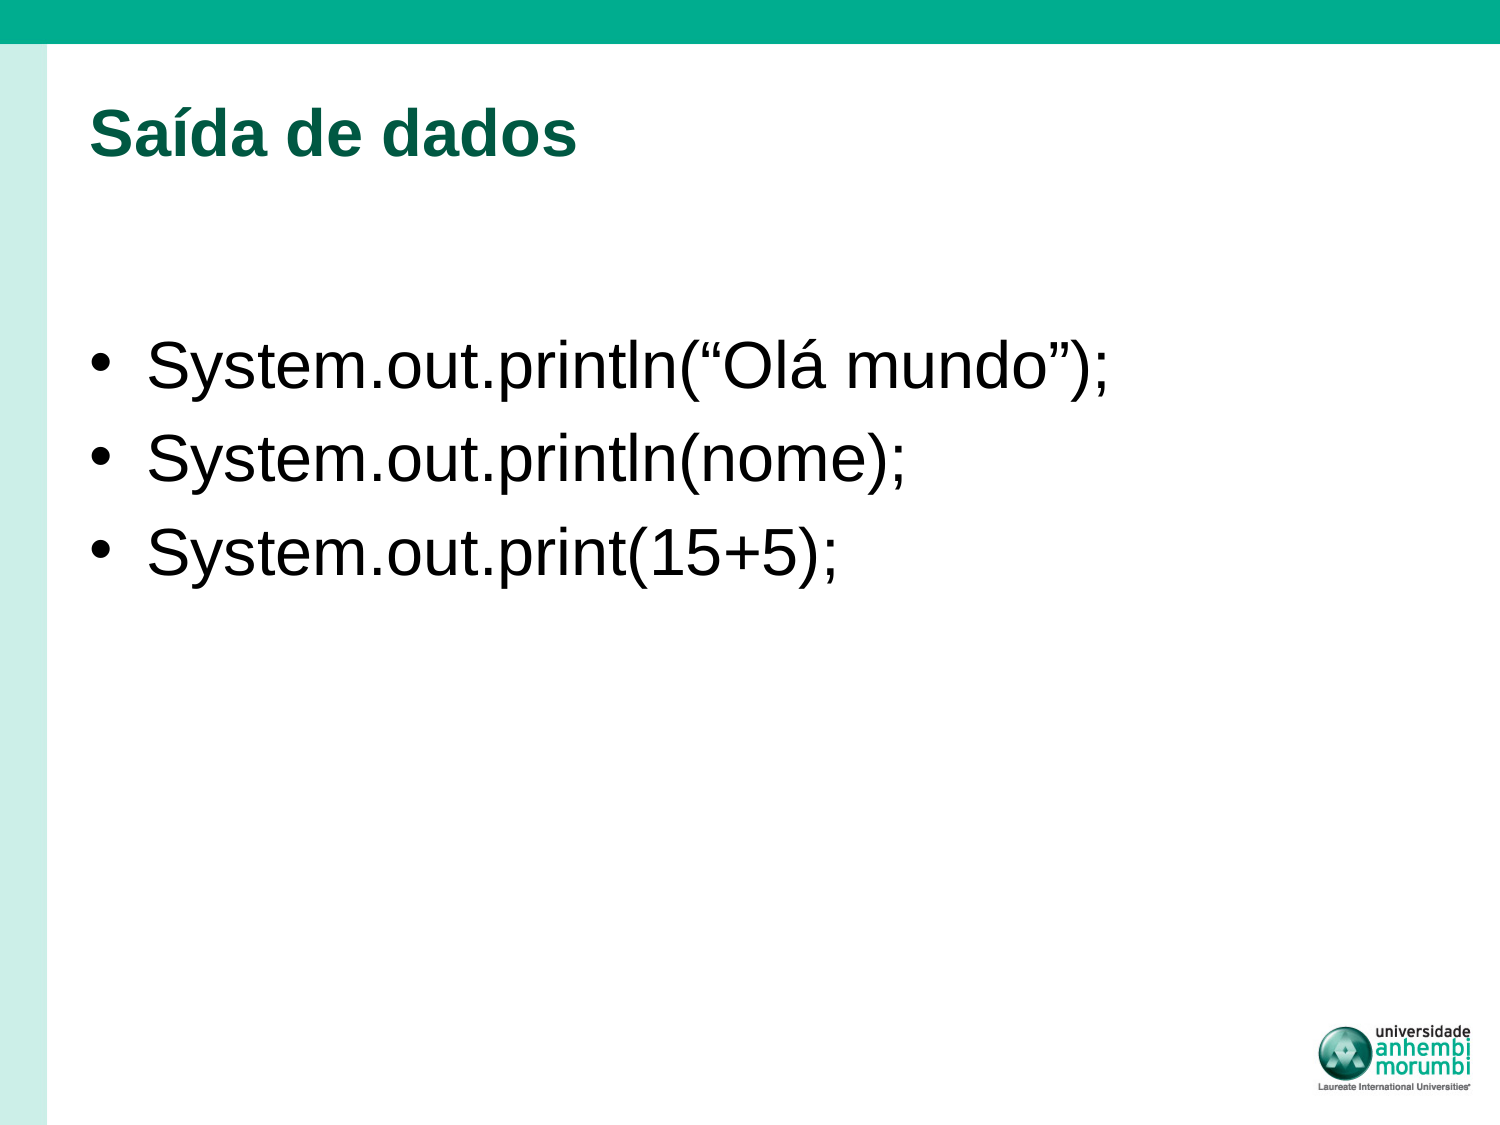

# Saída de dados
System.out.println(“Olá mundo”);
System.out.println(nome);
System.out.print(15+5);